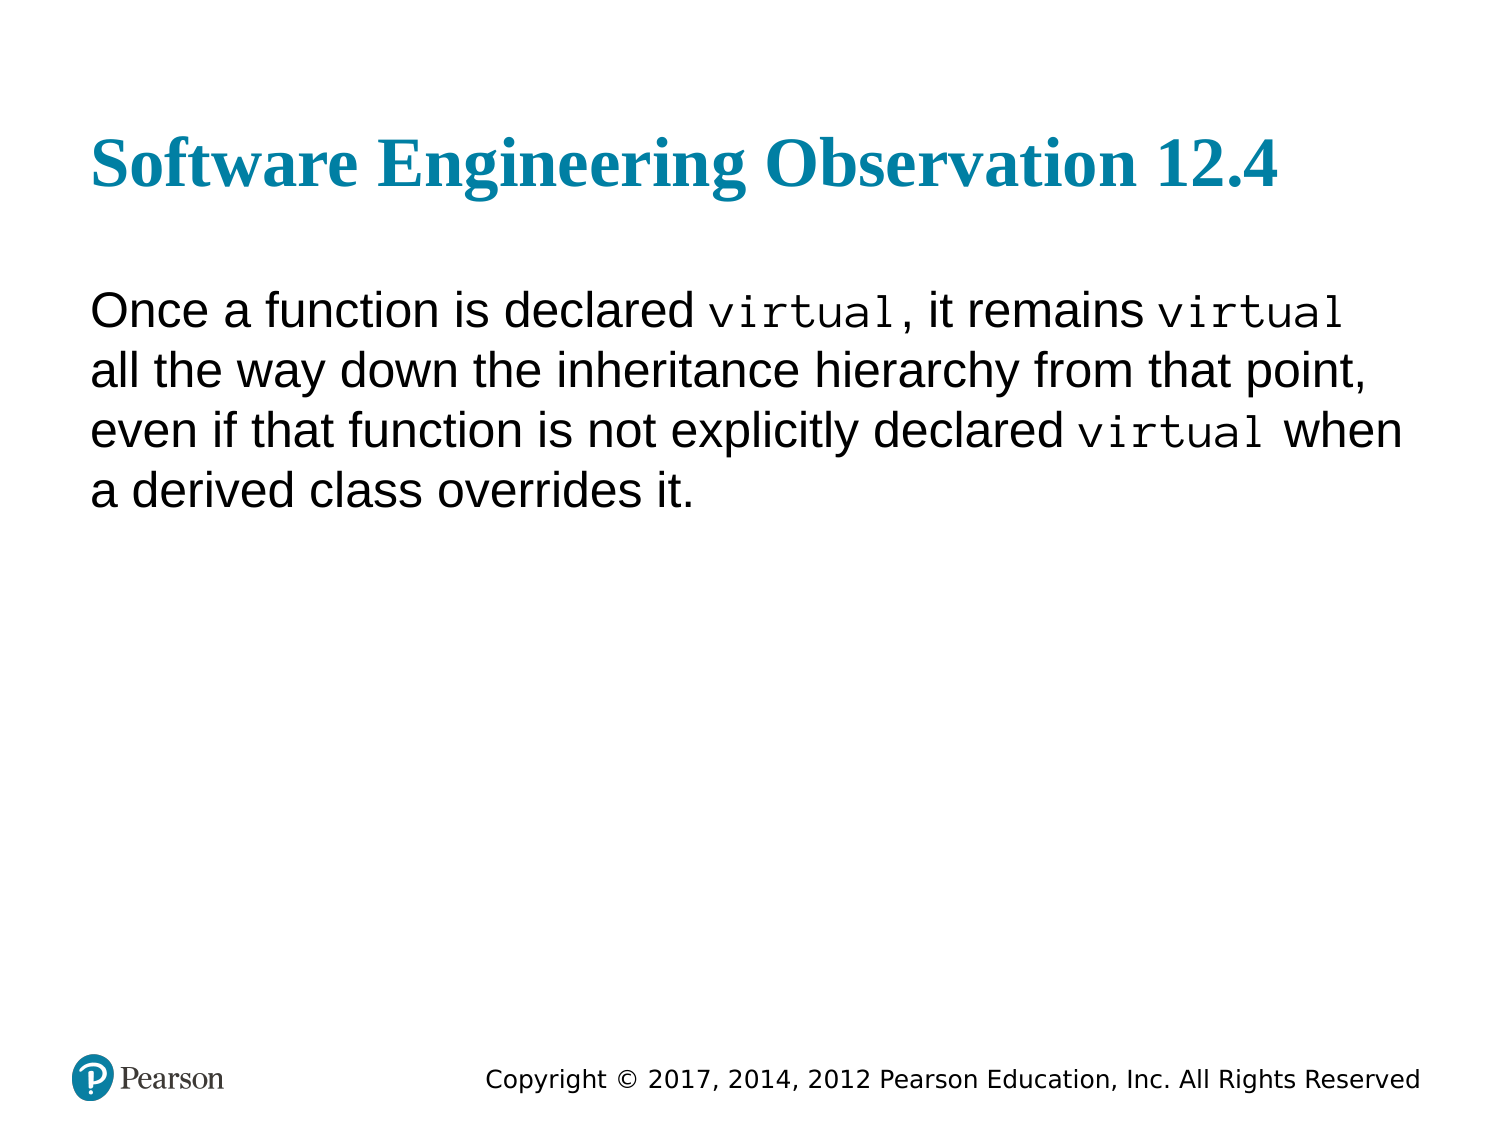

# Software Engineering Observation 12.4
Once a function is declared virtual, it remains virtual all the way down the inheritance hierarchy from that point, even if that function is not explicitly declared virtual when a derived class overrides it.